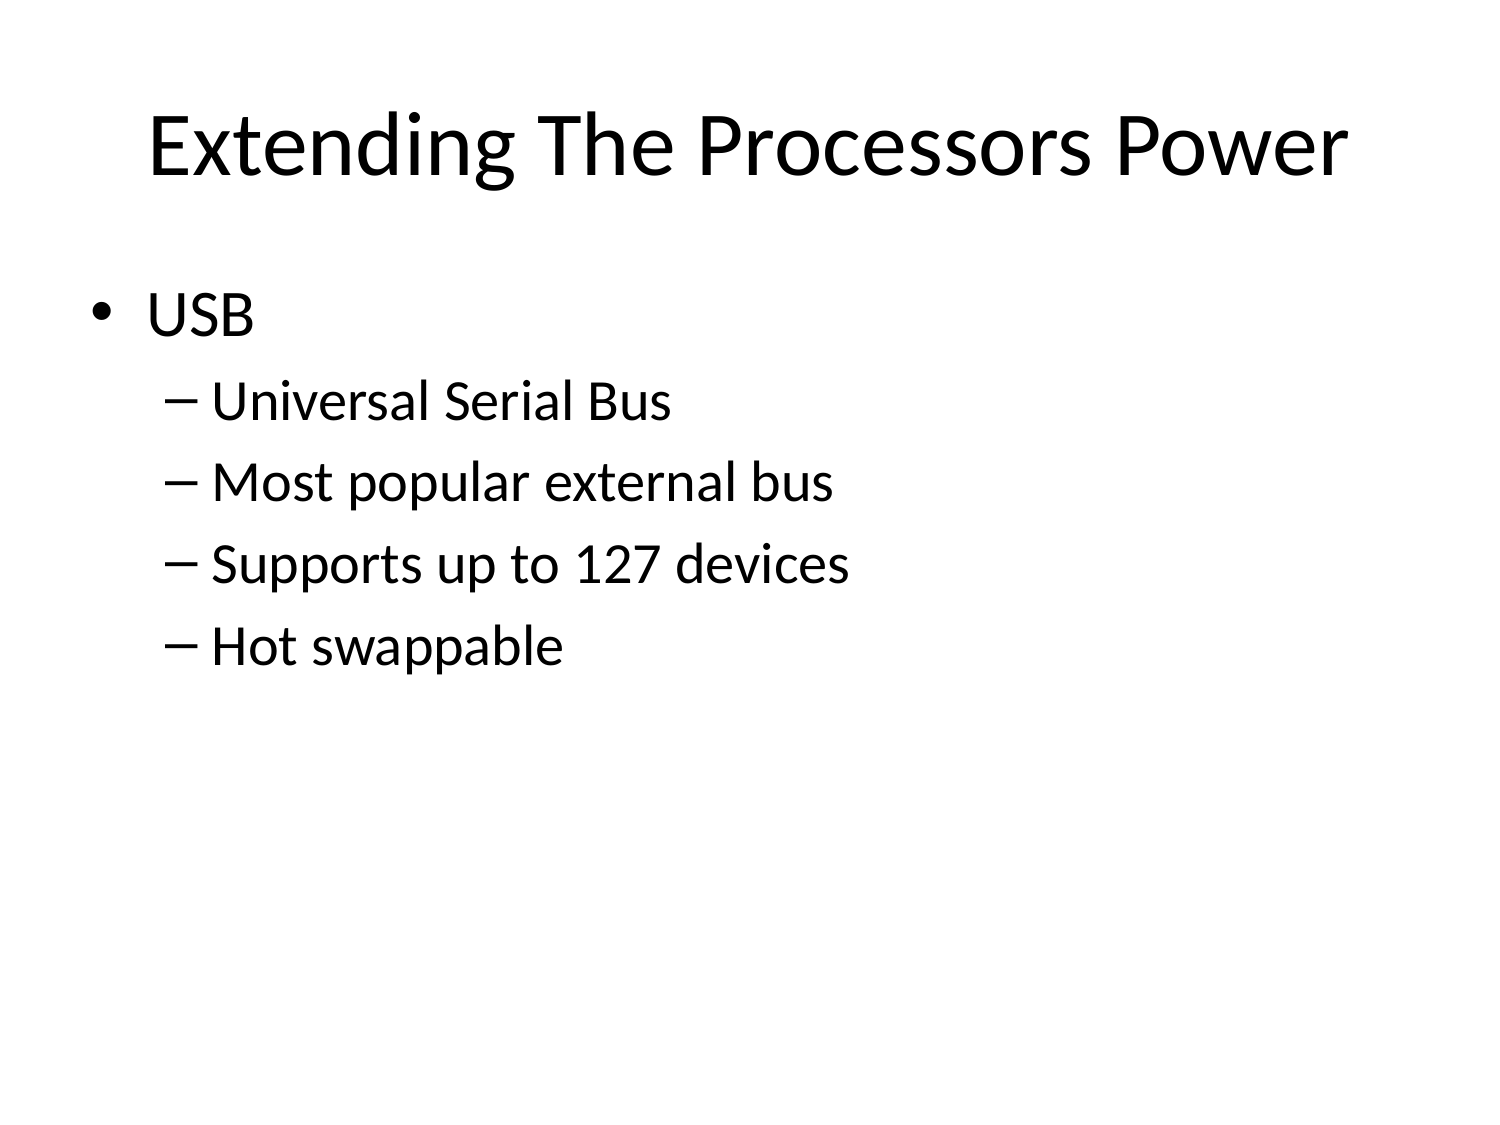

# Extending The Processors Power
USB
Universal Serial Bus
Most popular external bus
Supports up to 127 devices
Hot swappable